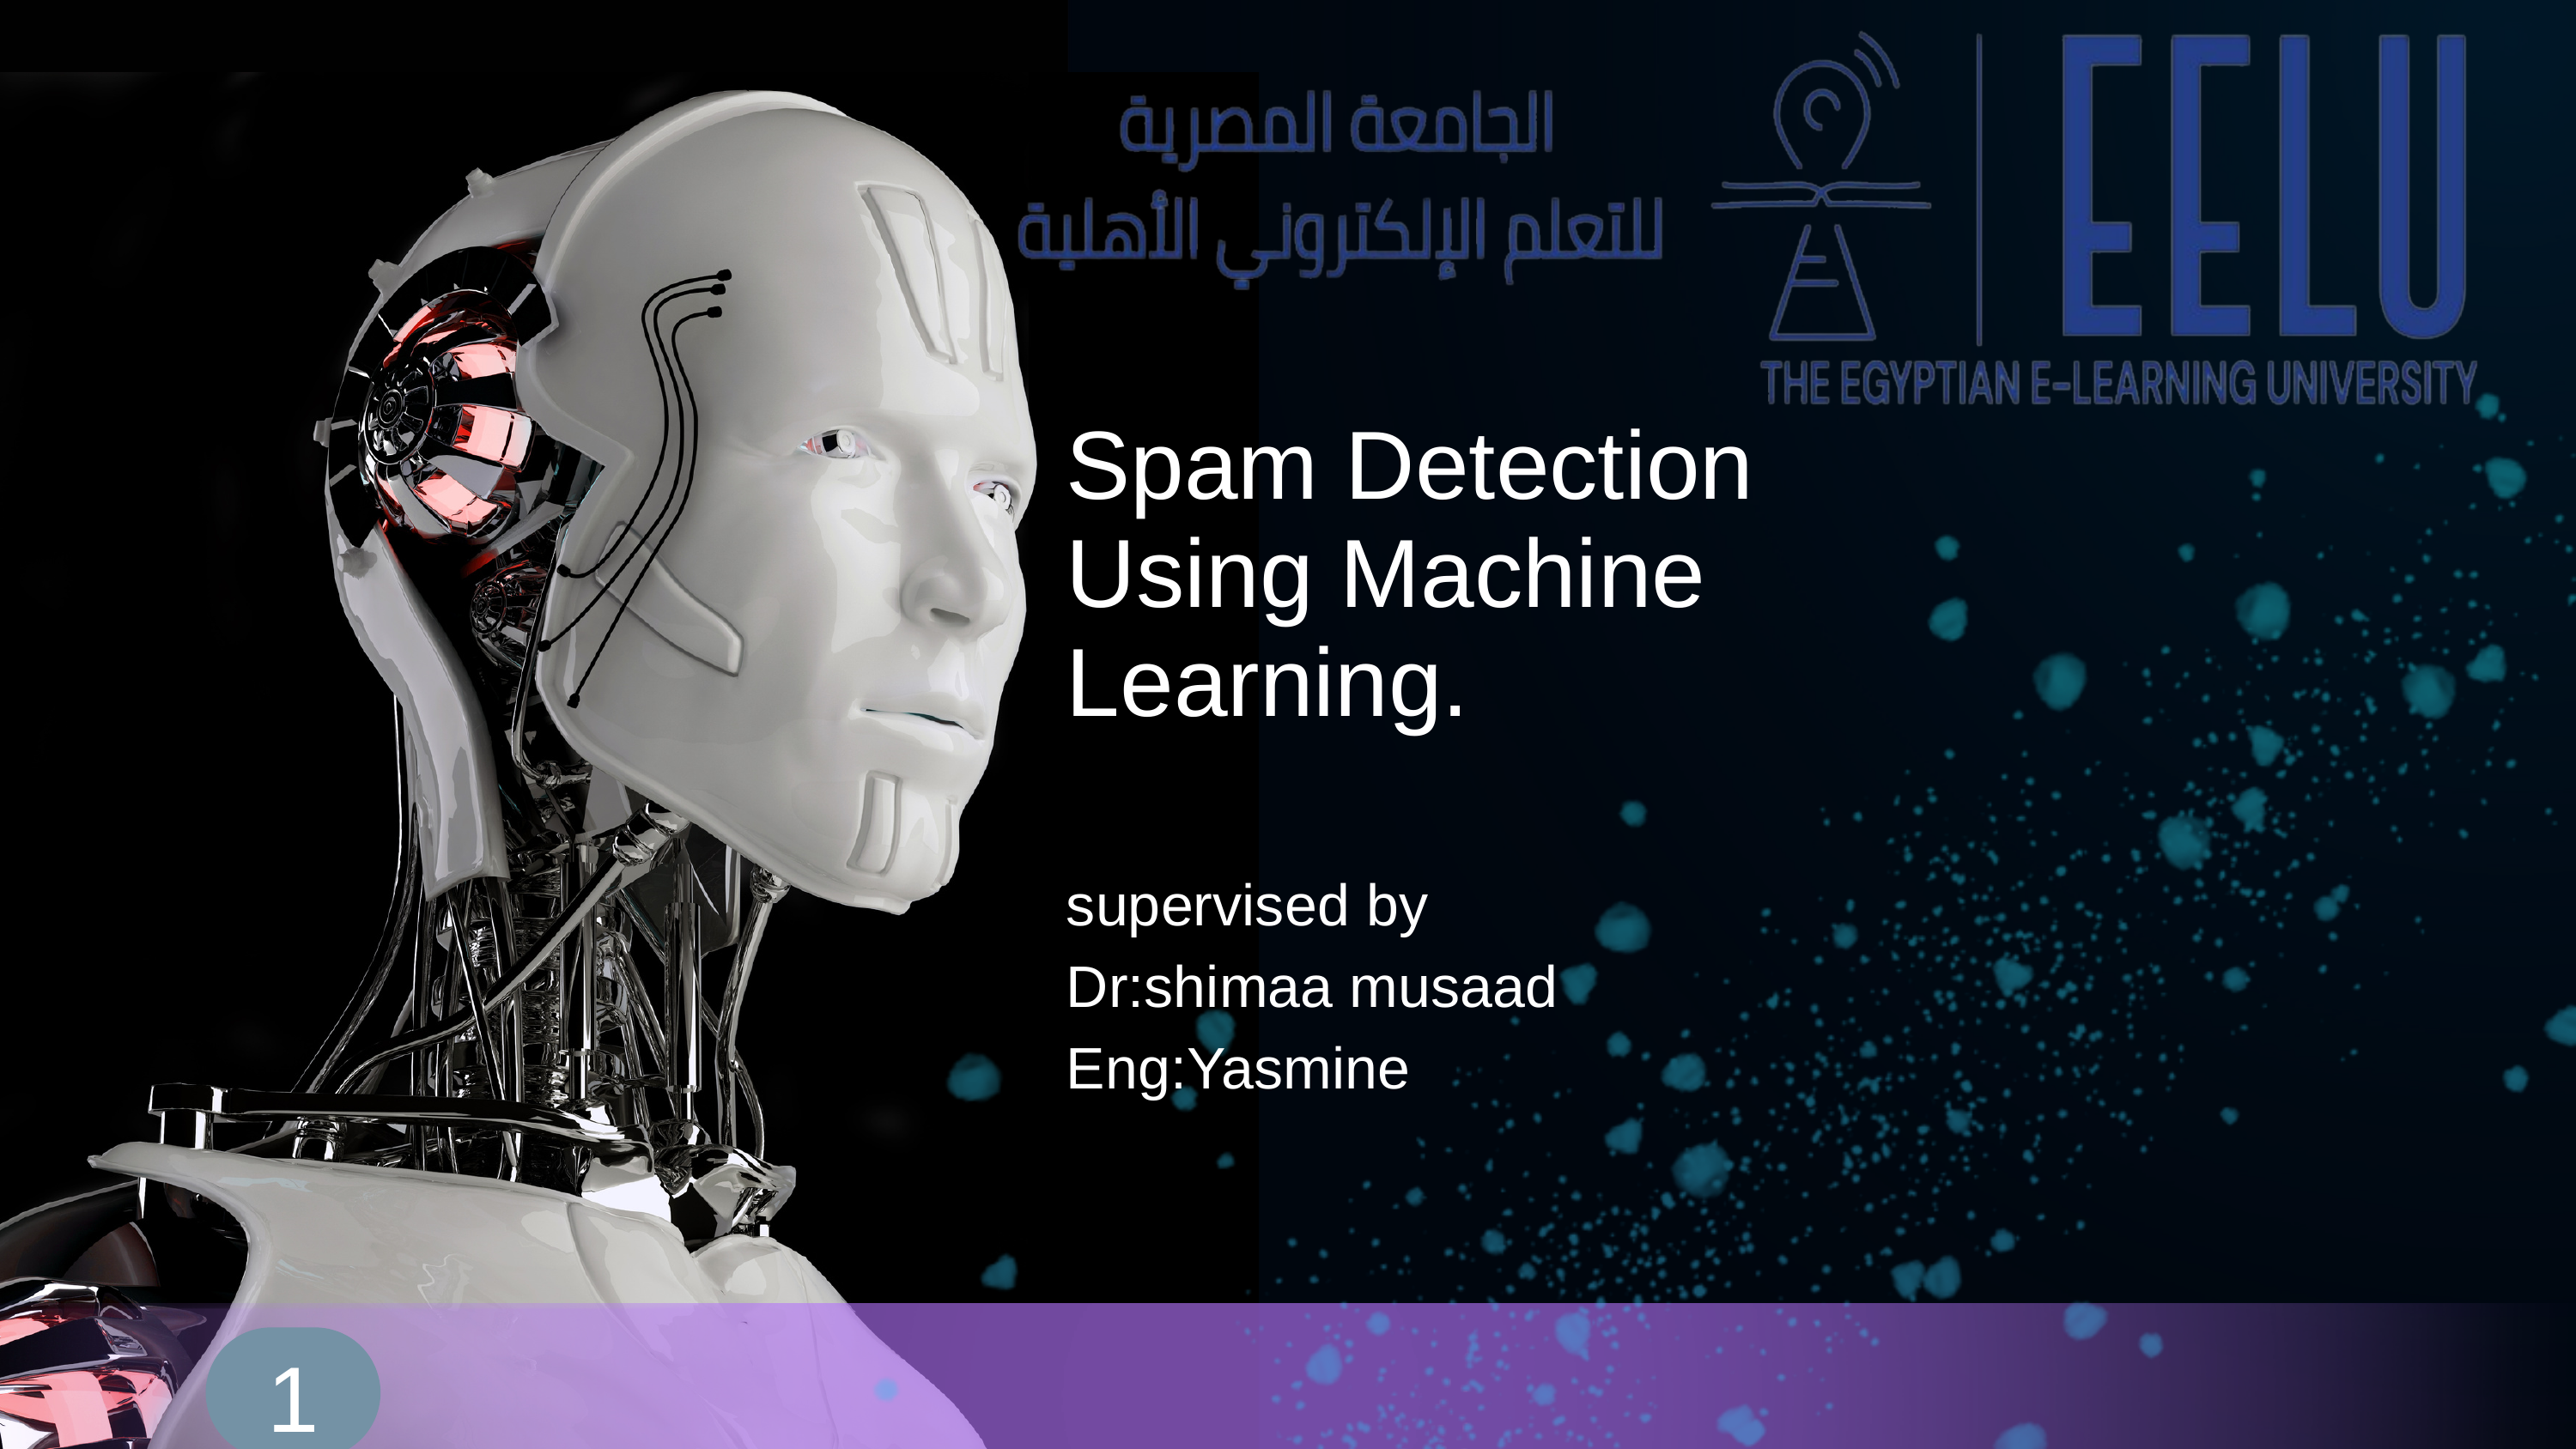

Spam Detection  Using Machine Learning.
supervised by Dr:shimaa musaad Eng:Yasmine

1